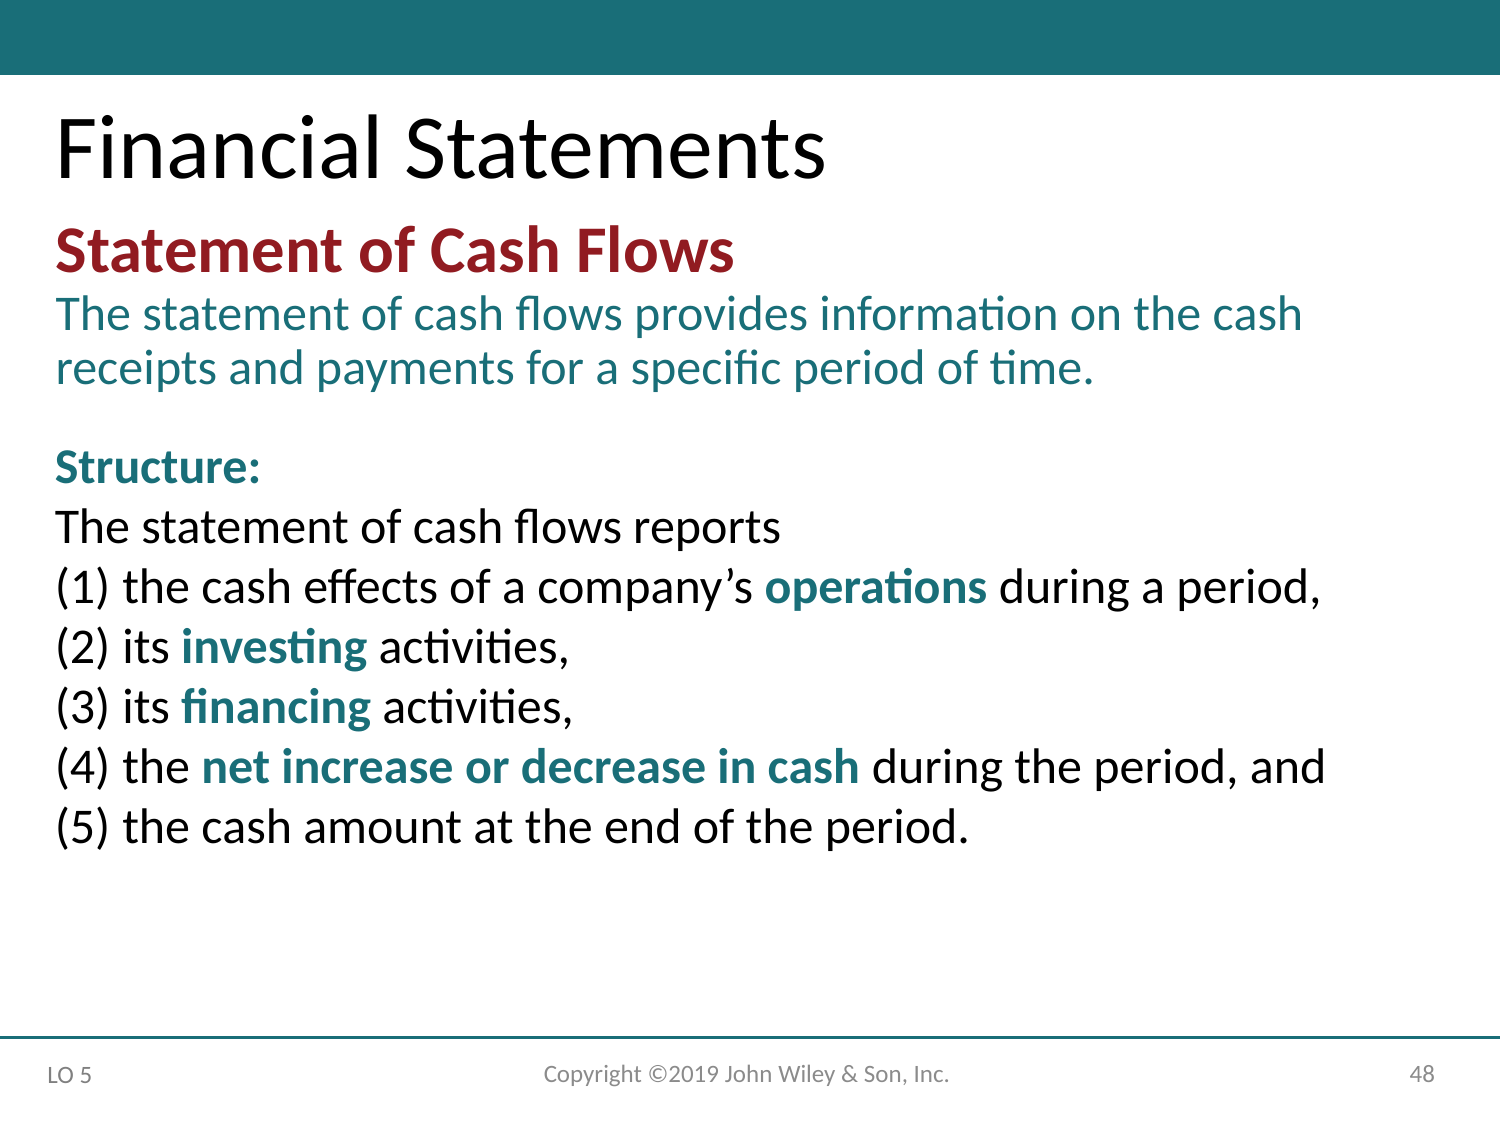

Financial Statements
Statement of Cash Flows
The statement of cash flows provides information on the cash receipts and payments for a specific period of time.
Structure:
The statement of cash flows reports
 the cash effects of a company’s operations during a period,
 its investing activities,
 its financing activities,
 the net increase or decrease in cash during the period, and
 the cash amount at the end of the period.

Copyright ©2019 John Wiley & Son, Inc.
48
LO 5